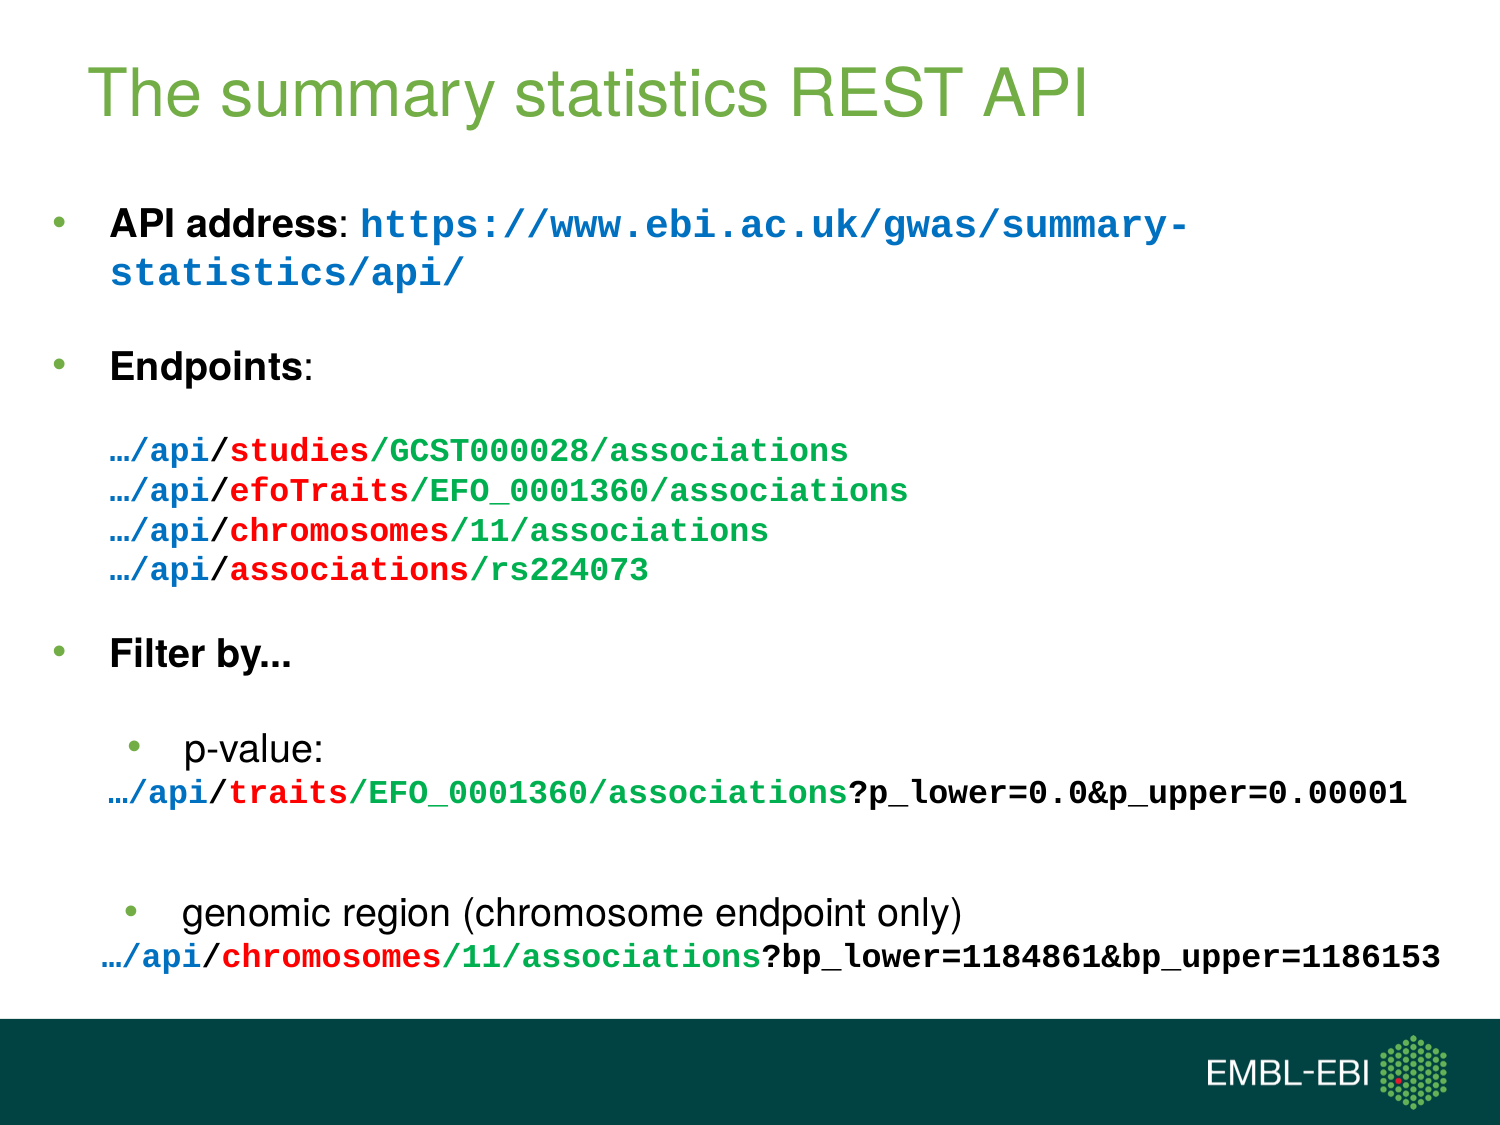

# The summary statistics REST API
API address: https://www.ebi.ac.uk/gwas/summary-statistics/api/

Endpoints:

…/api/studies/GCST000028/associations
…/api/efoTraits/EFO_0001360/associations
…/api/chromosomes/11/associations
…/api/associations/rs224073

Filter by...

p-value:
…/api/traits/EFO_0001360/associations?p_lower=0.0&p_upper=0.00001

genomic region (chromosome endpoint only)
…/api/chromosomes/11/associations?bp_lower=1184861&bp_upper=1186153